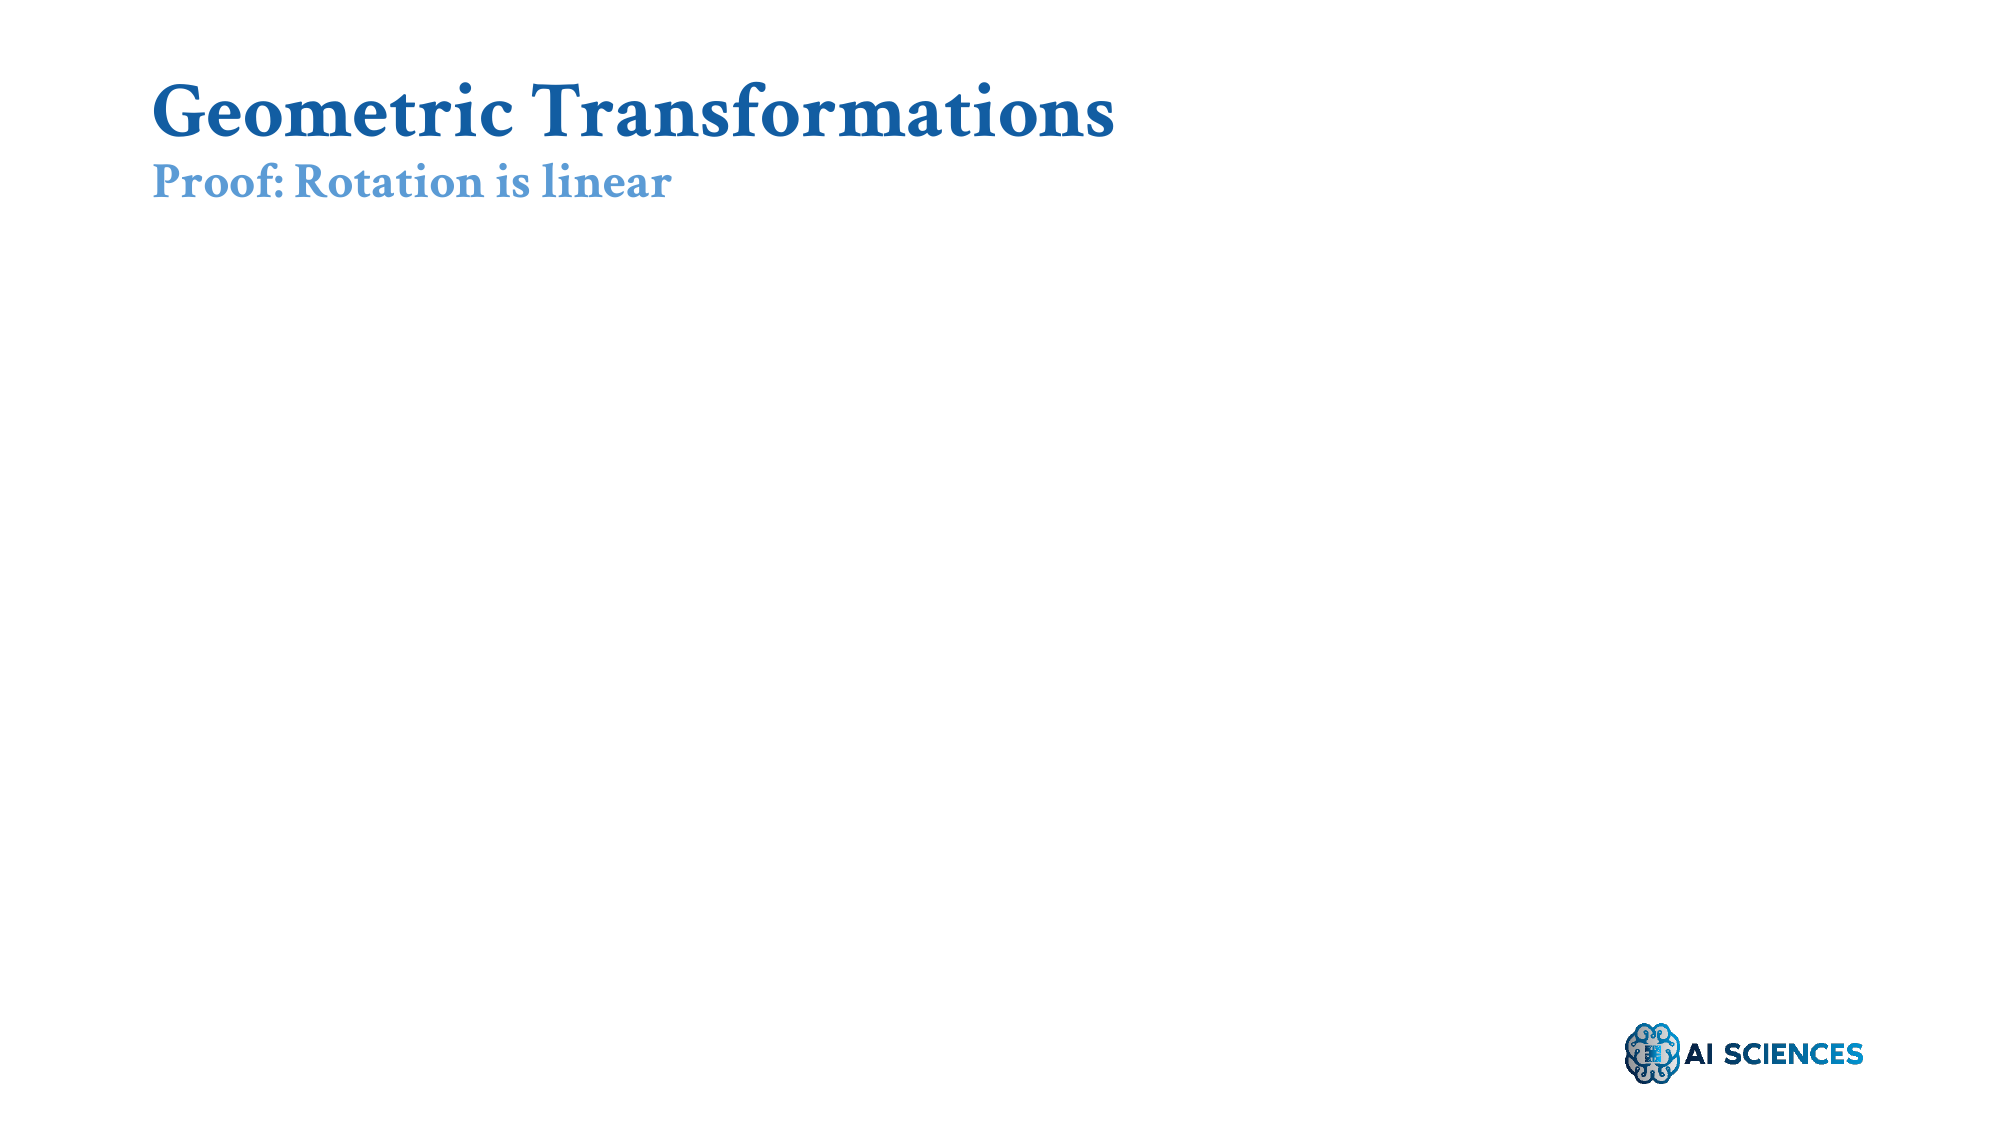

# Geometric Transformations Proof: Rotation is linear